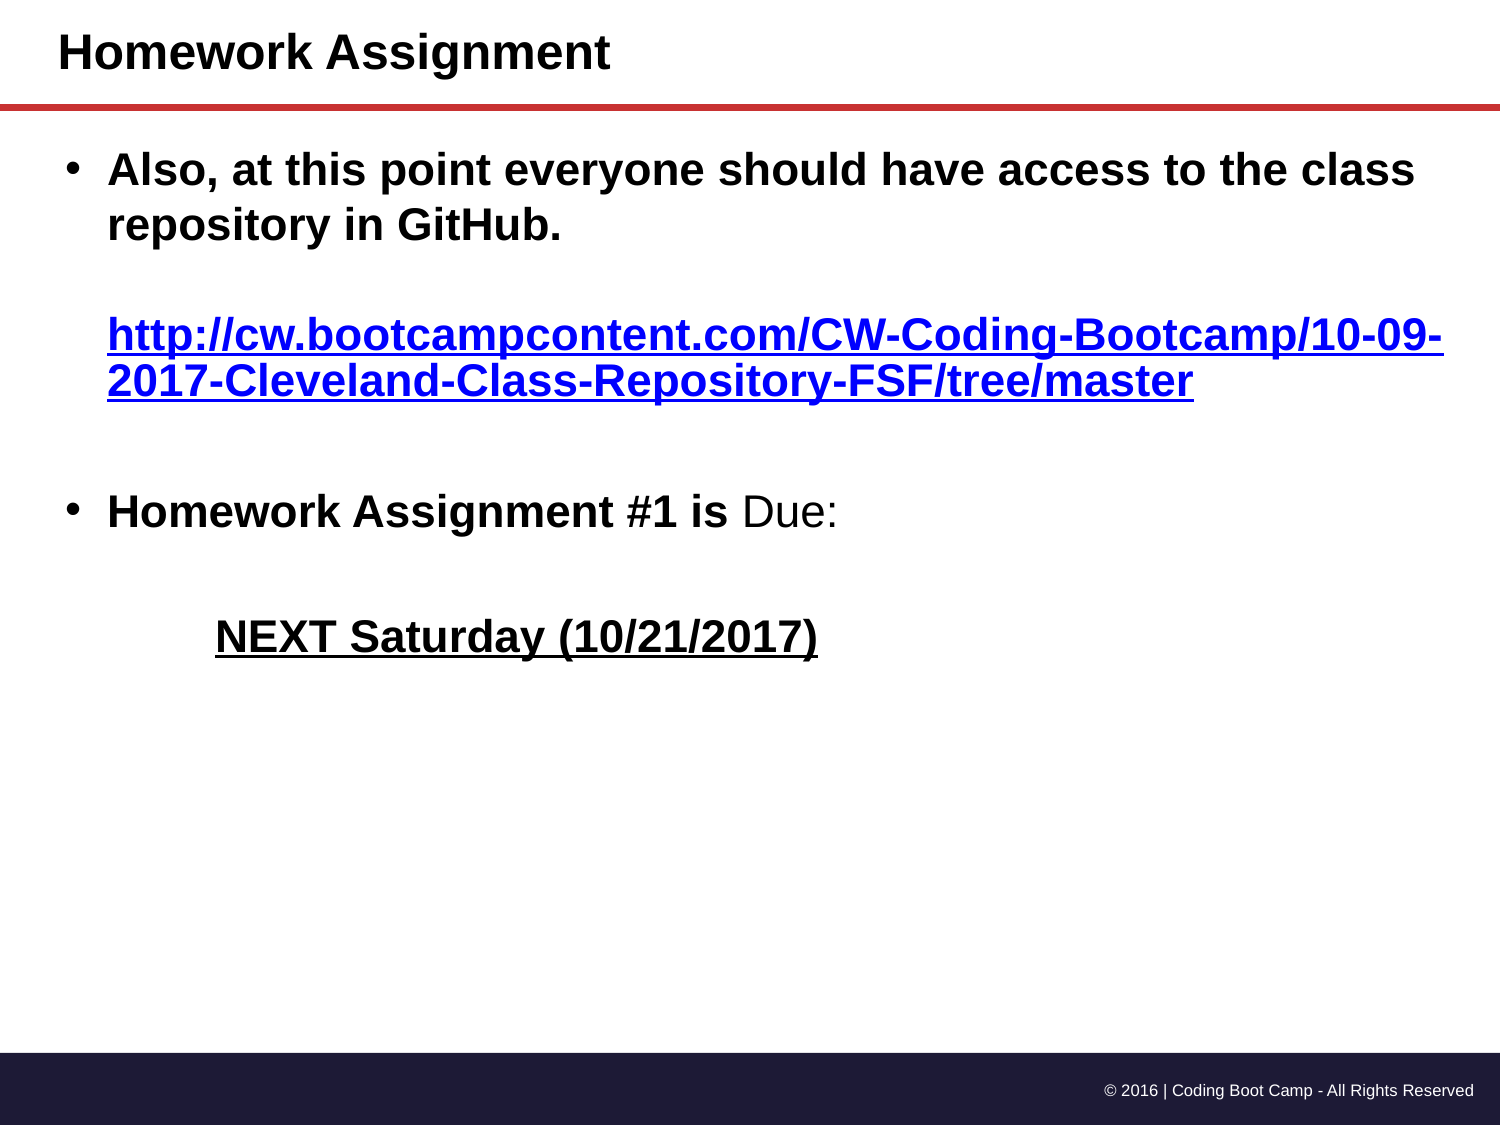

# Homework Assignment
Also, at this point everyone should have access to the class repository in GitHub.
http://cw.bootcampcontent.com/CW-Coding-Bootcamp/10-09-2017-Cleveland-Class-Repository-FSF/tree/master

Homework Assignment #1 is Due:
	NEXT Saturday (10/21/2017)